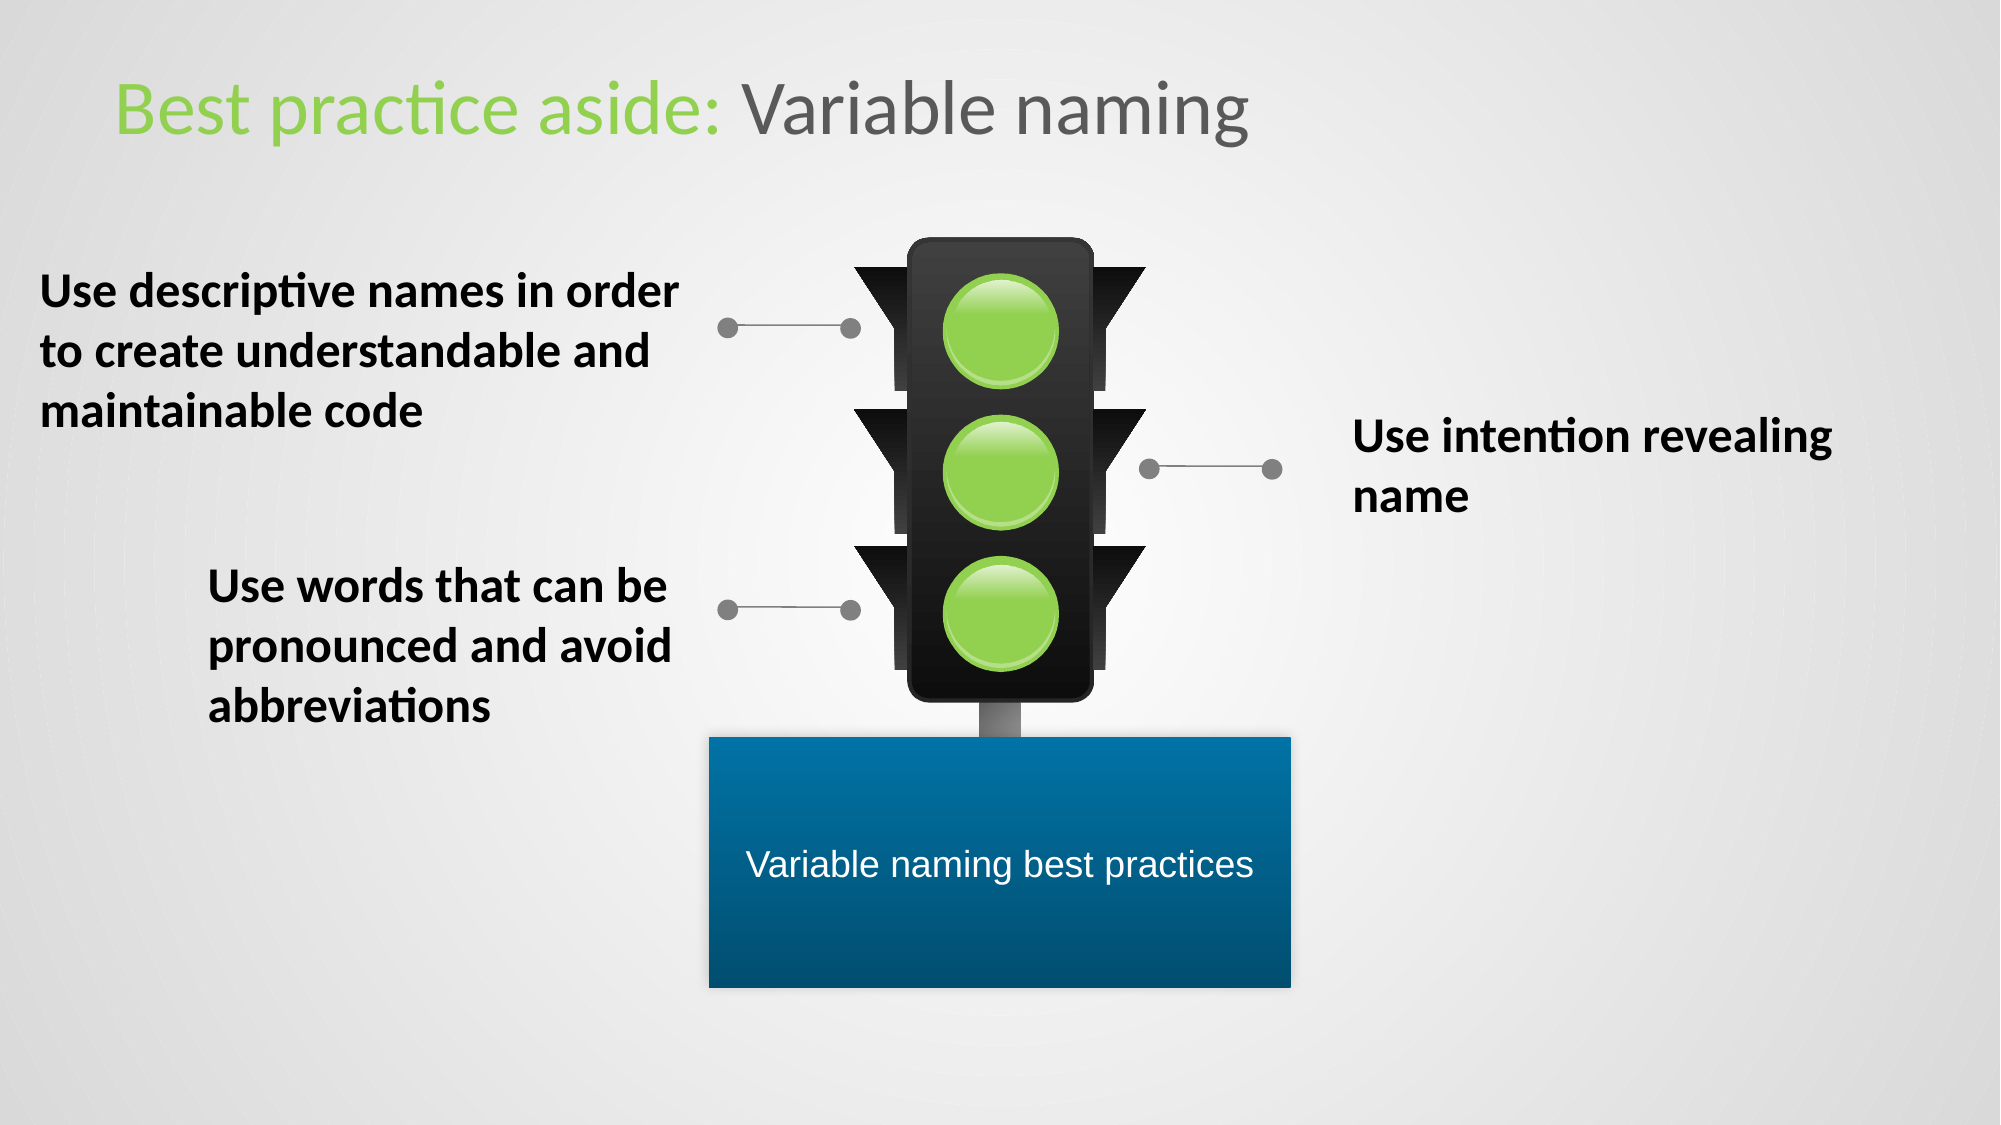

# Best practice aside: Variable naming

Variable naming best practices
Use descriptive names in order to create understandable and maintainable code
Use intention revealing name
Use words that can be pronounced and avoid abbreviations